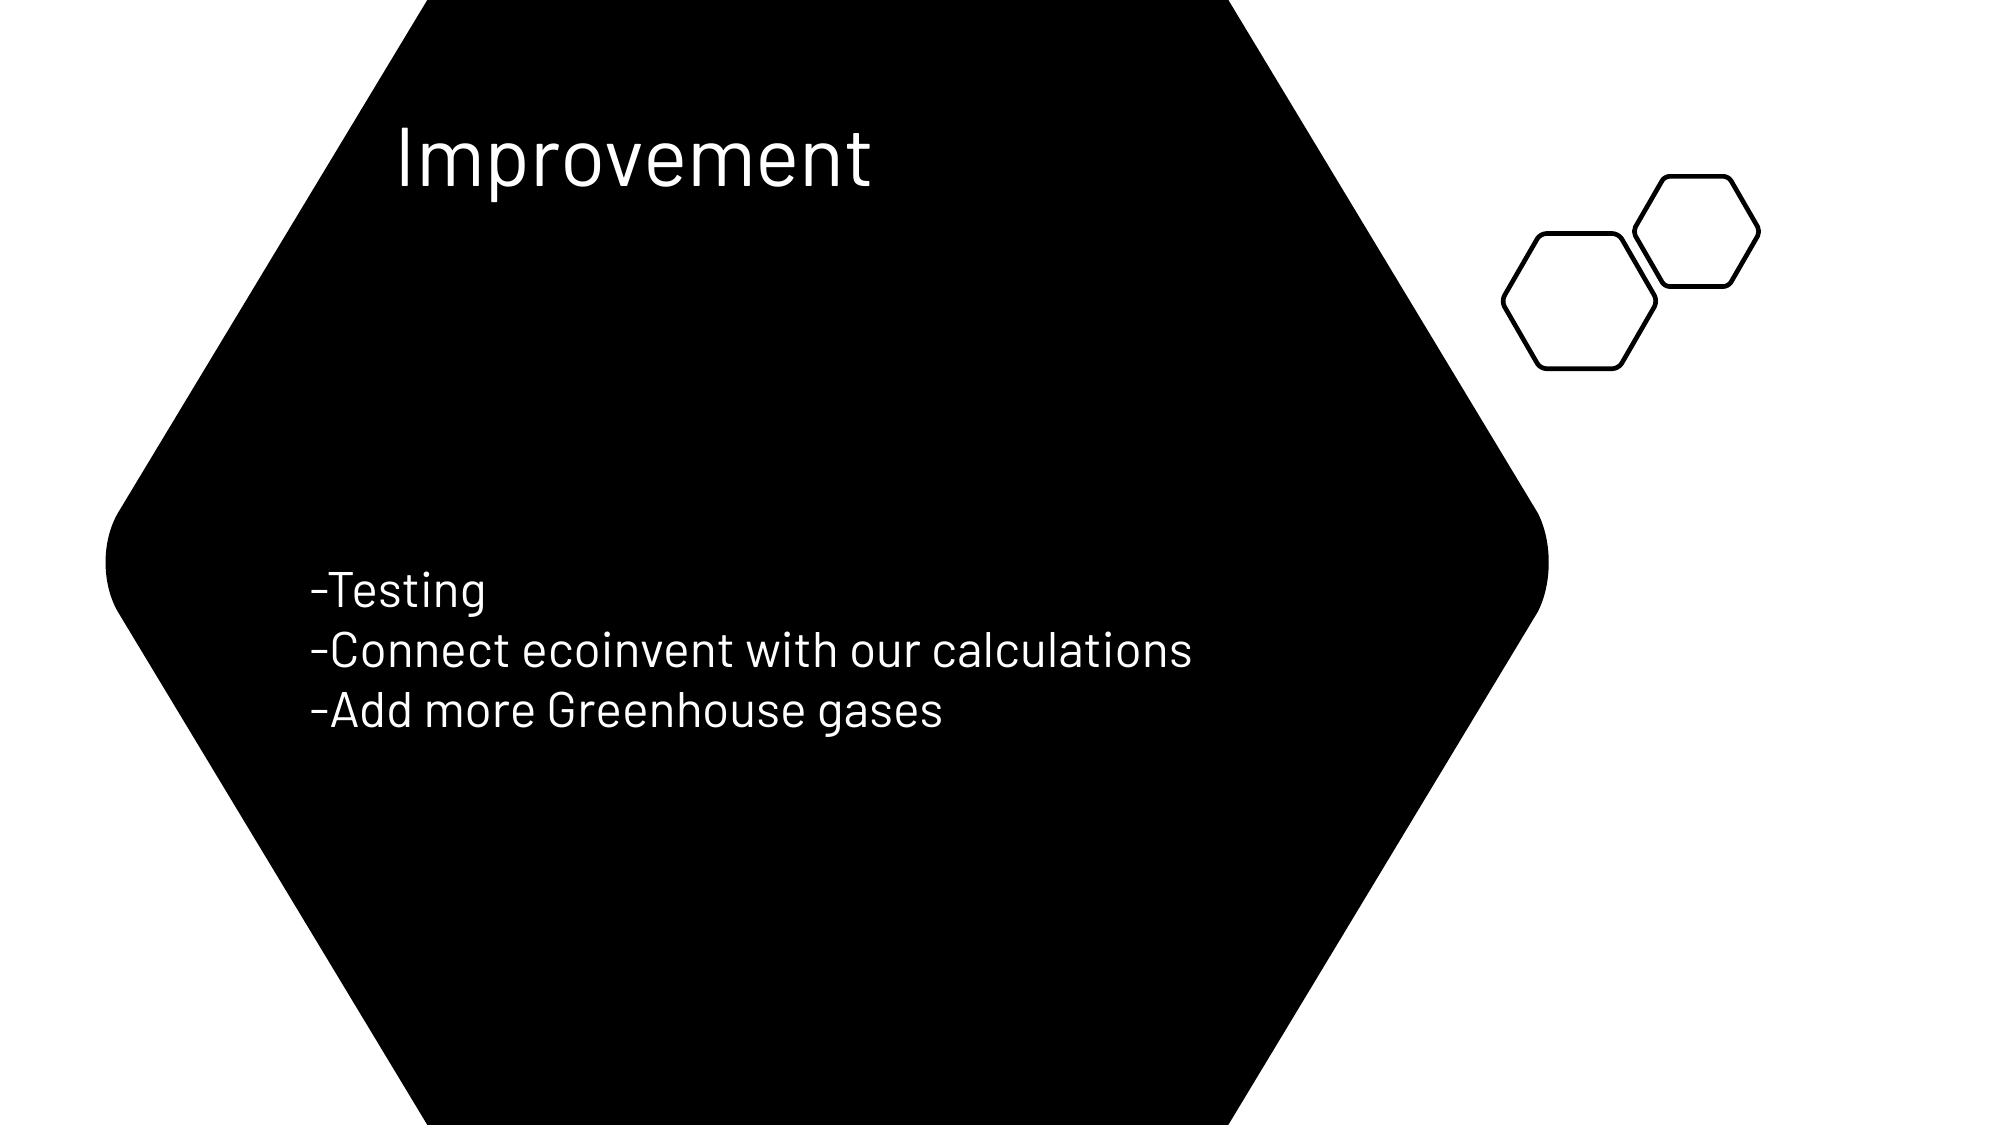

Improvement

-Testing
-Connect ecoinvent with our calculations
-Add more Greenhouse gases